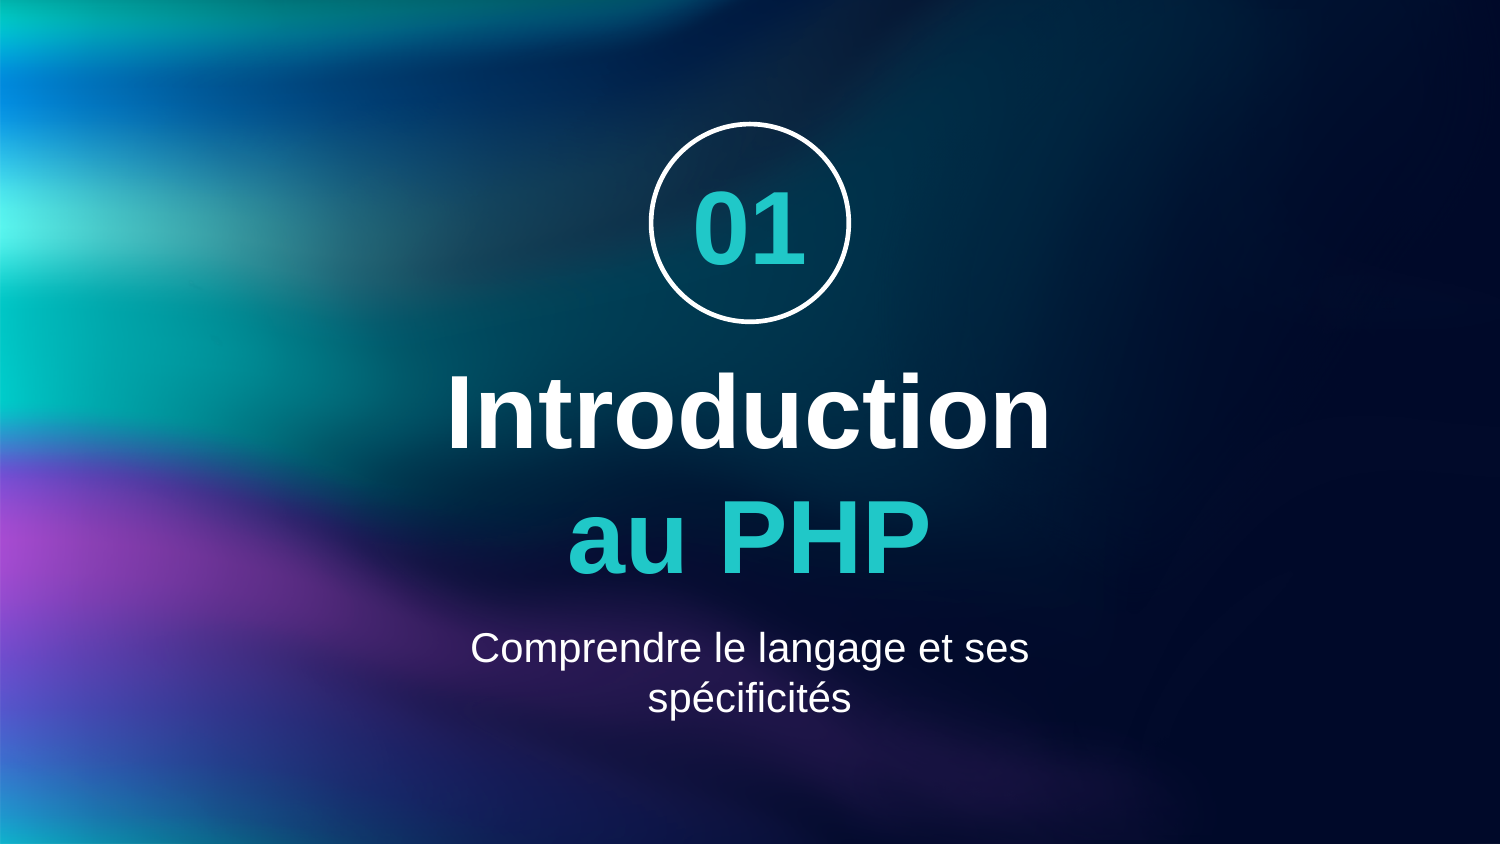

01
# Introduction au PHP
Comprendre le langage et ses spécificités